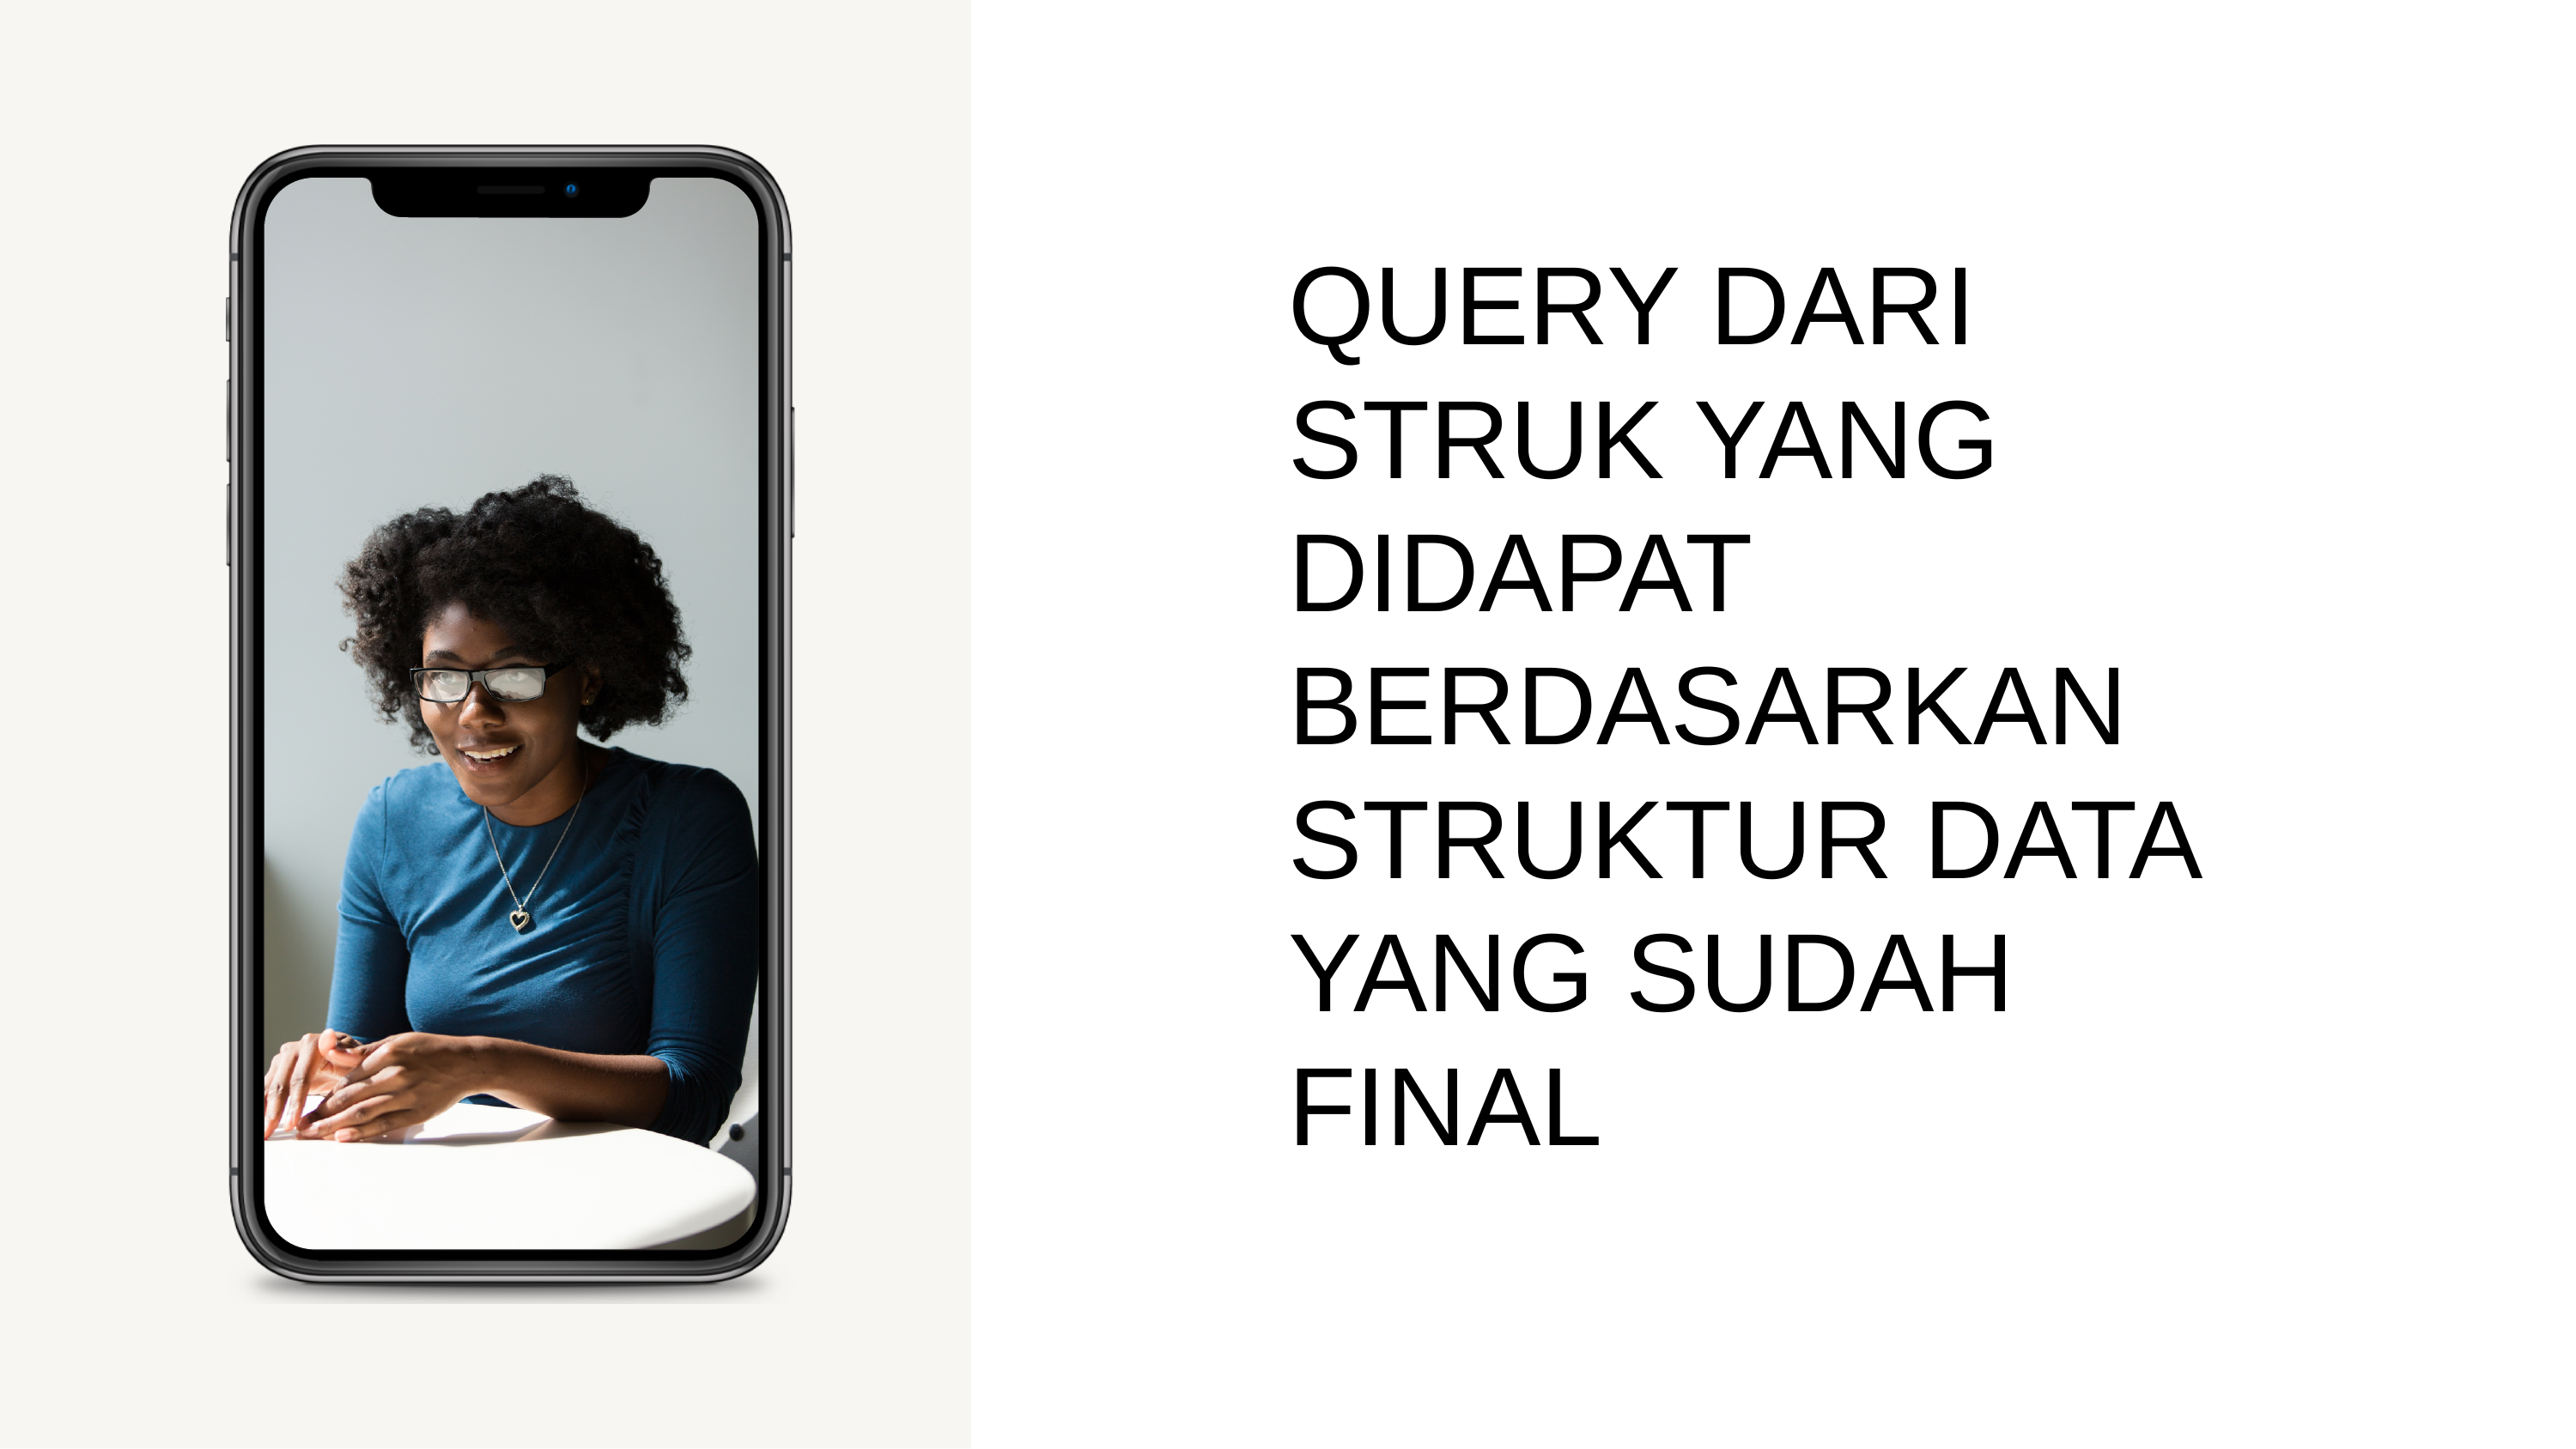

QUERY DARI STRUK YANG DIDAPAT BERDASARKAN STRUKTUR DATA YANG SUDAH FINAL